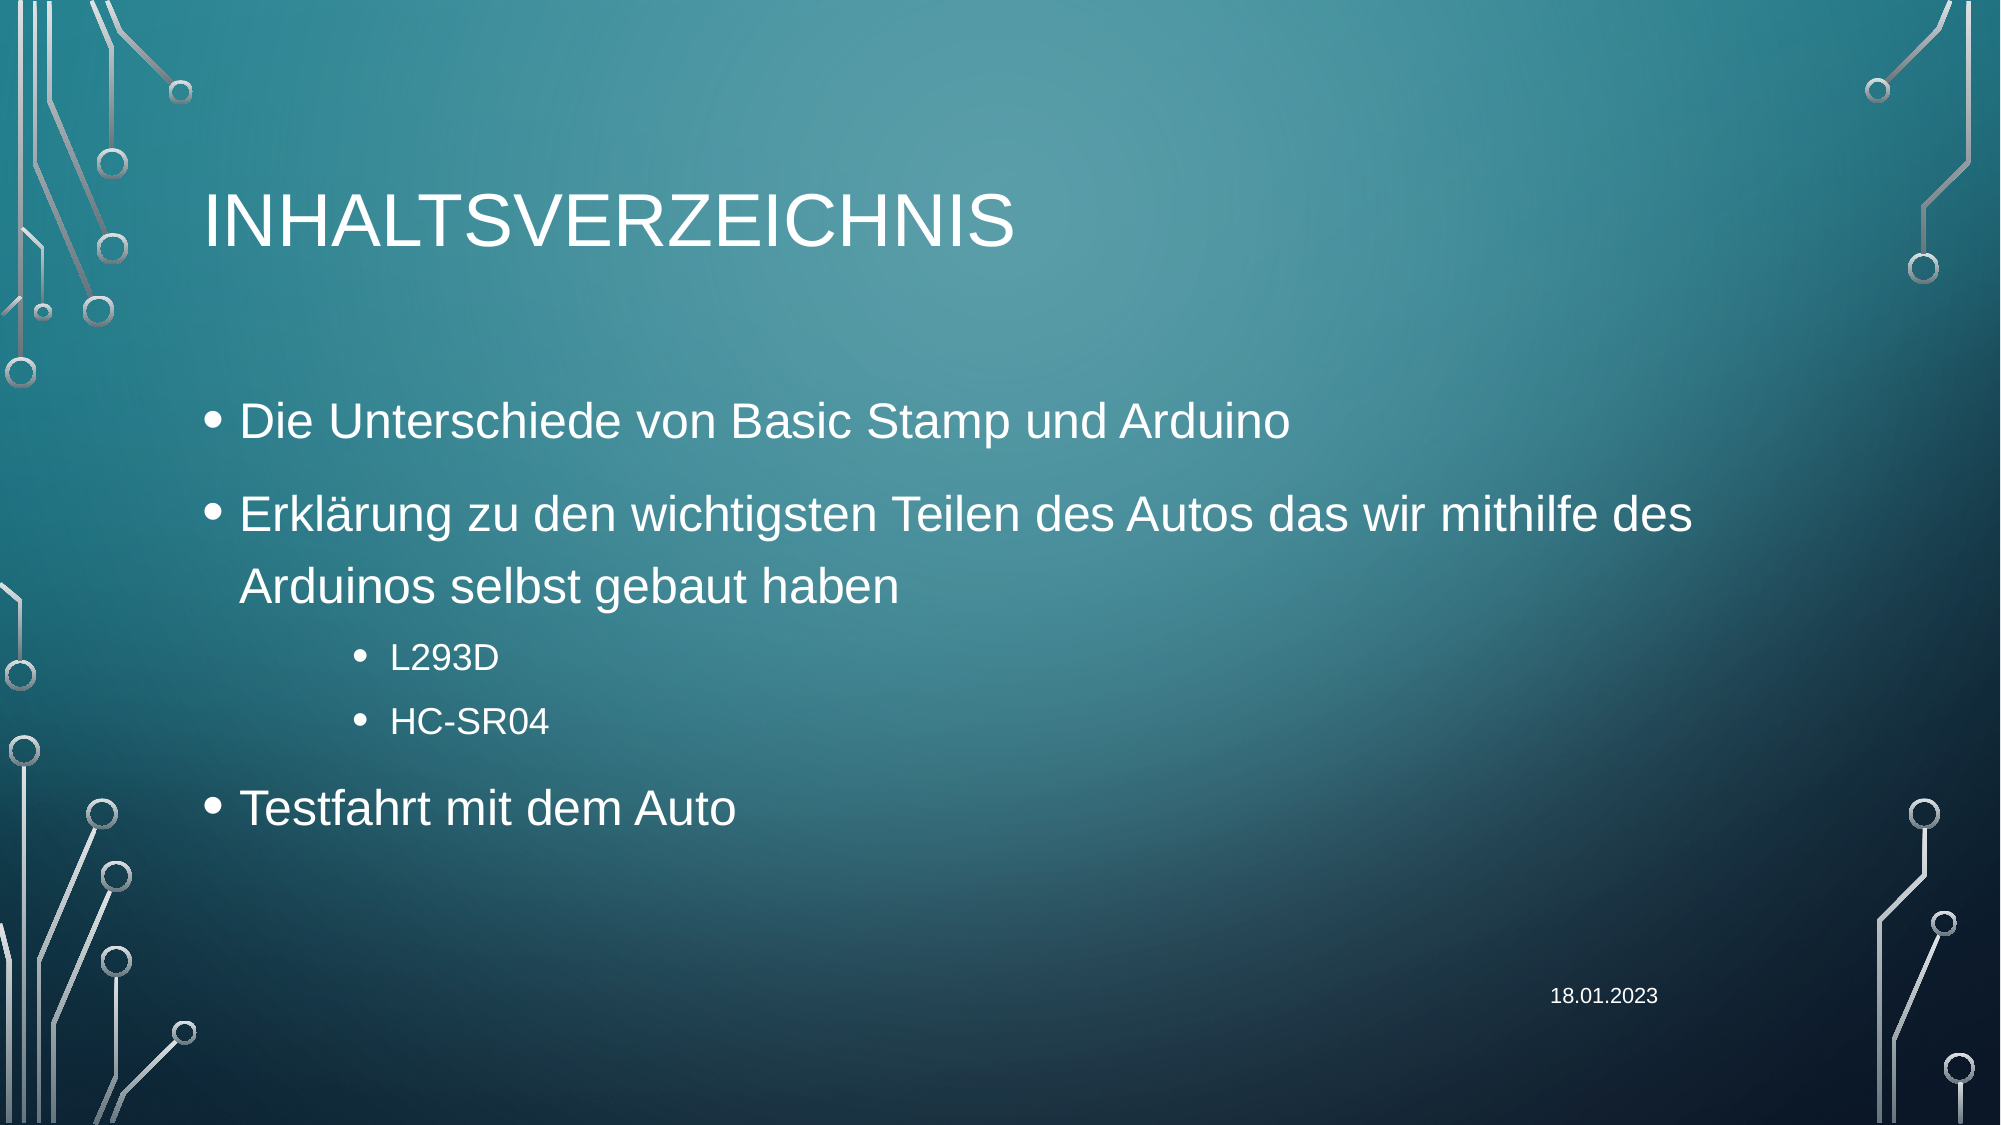

# Inhaltsverzeichnis
Die Unterschiede von Basic Stamp und Arduino
Erklärung zu den wichtigsten Teilen des Autos das wir mithilfe des Arduinos selbst gebaut haben
L293D
HC-SR04
Testfahrt mit dem Auto
18.01.2023